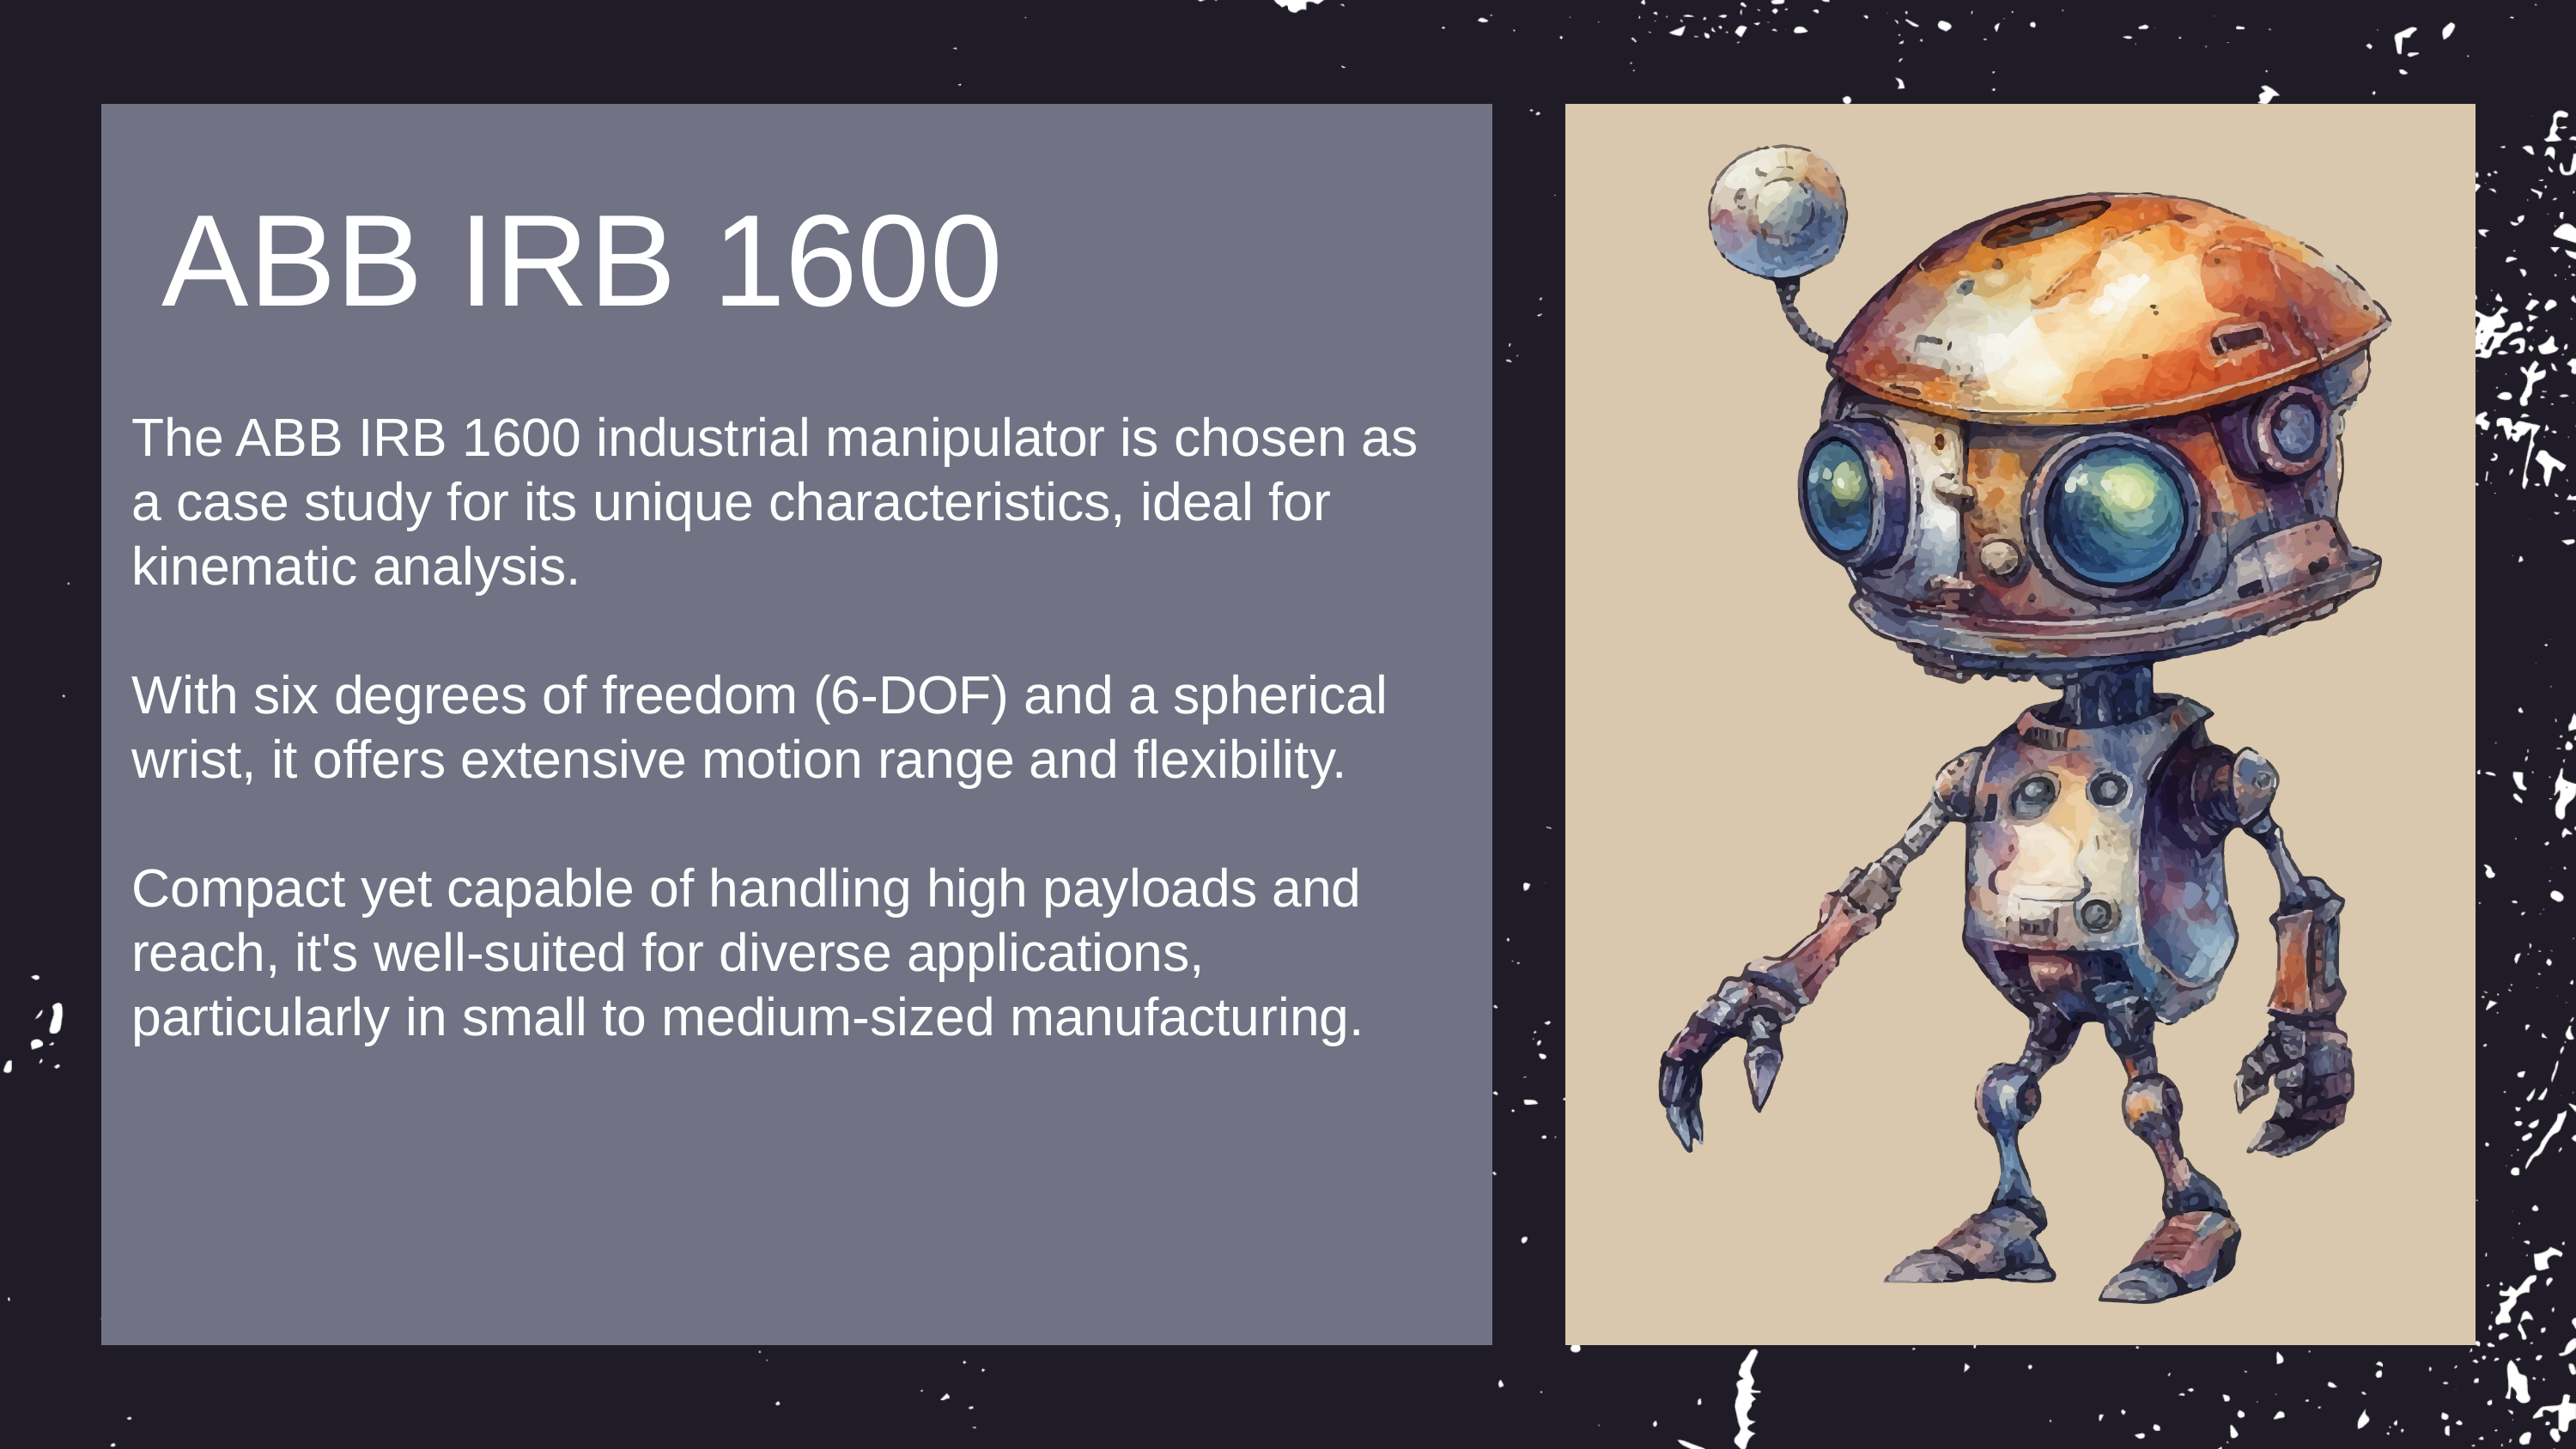

ABB IRB 1600
The ABB IRB 1600 industrial manipulator is chosen as a case study for its unique characteristics, ideal for kinematic analysis.

With six degrees of freedom (6-DOF) and a spherical wrist, it offers extensive motion range and flexibility.

Compact yet capable of handling high payloads and reach, it's well-suited for diverse applications, particularly in small to medium-sized manufacturing.